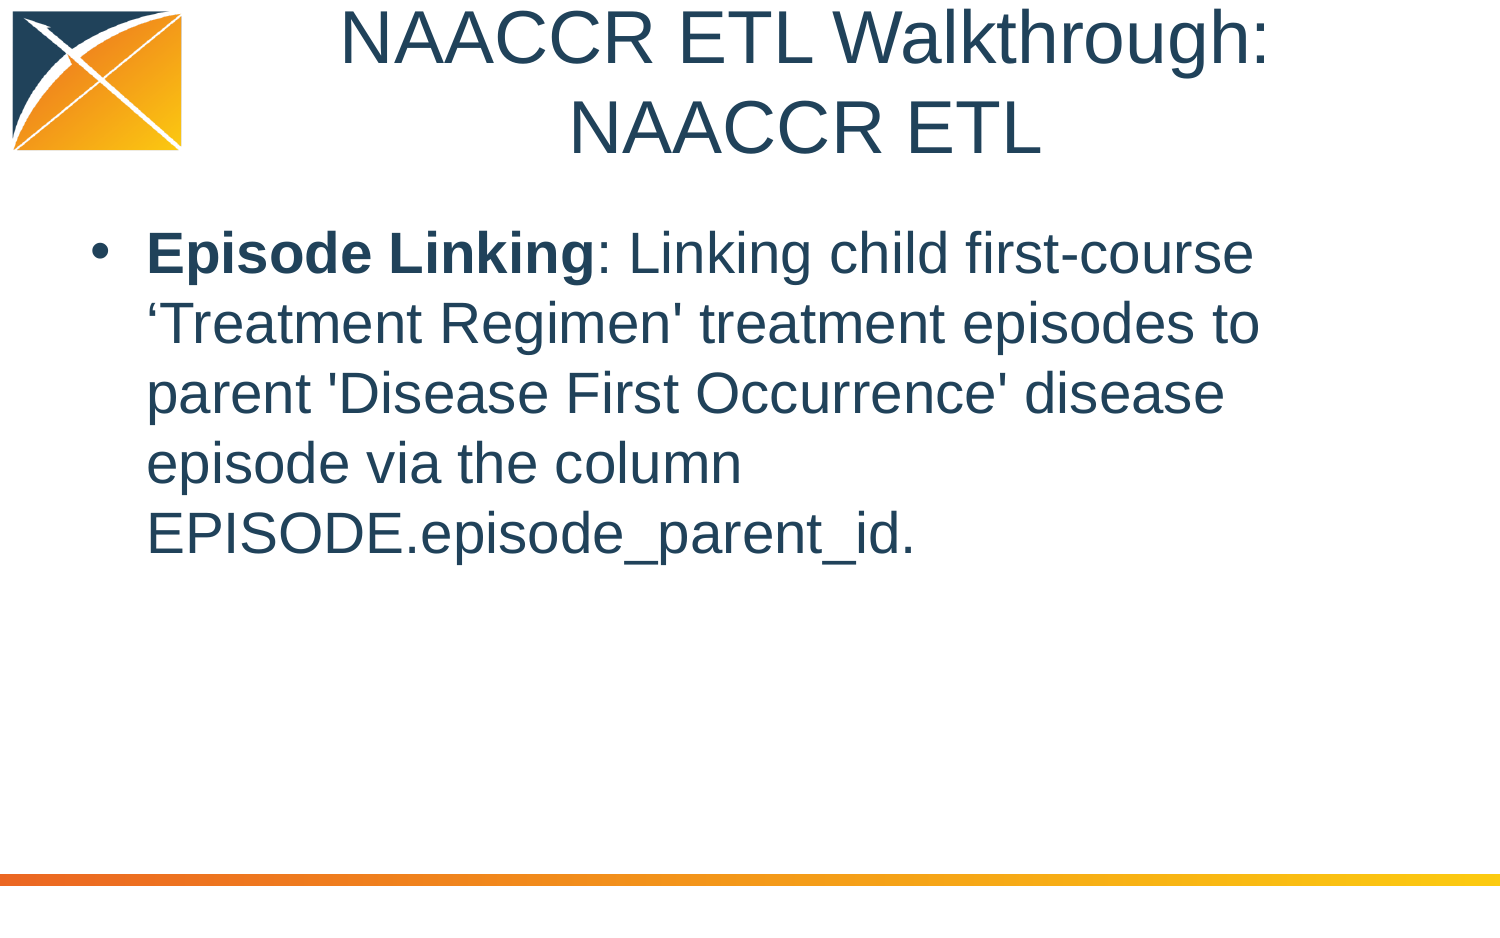

# NAACCR ETL Walkthrough:
NAACCR ETL
Episode Linking: Linking child first-course ‘Treatment Regimen' treatment episodes to parent 'Disease First Occurrence' disease episode via the column EPISODE.episode_parent_id.